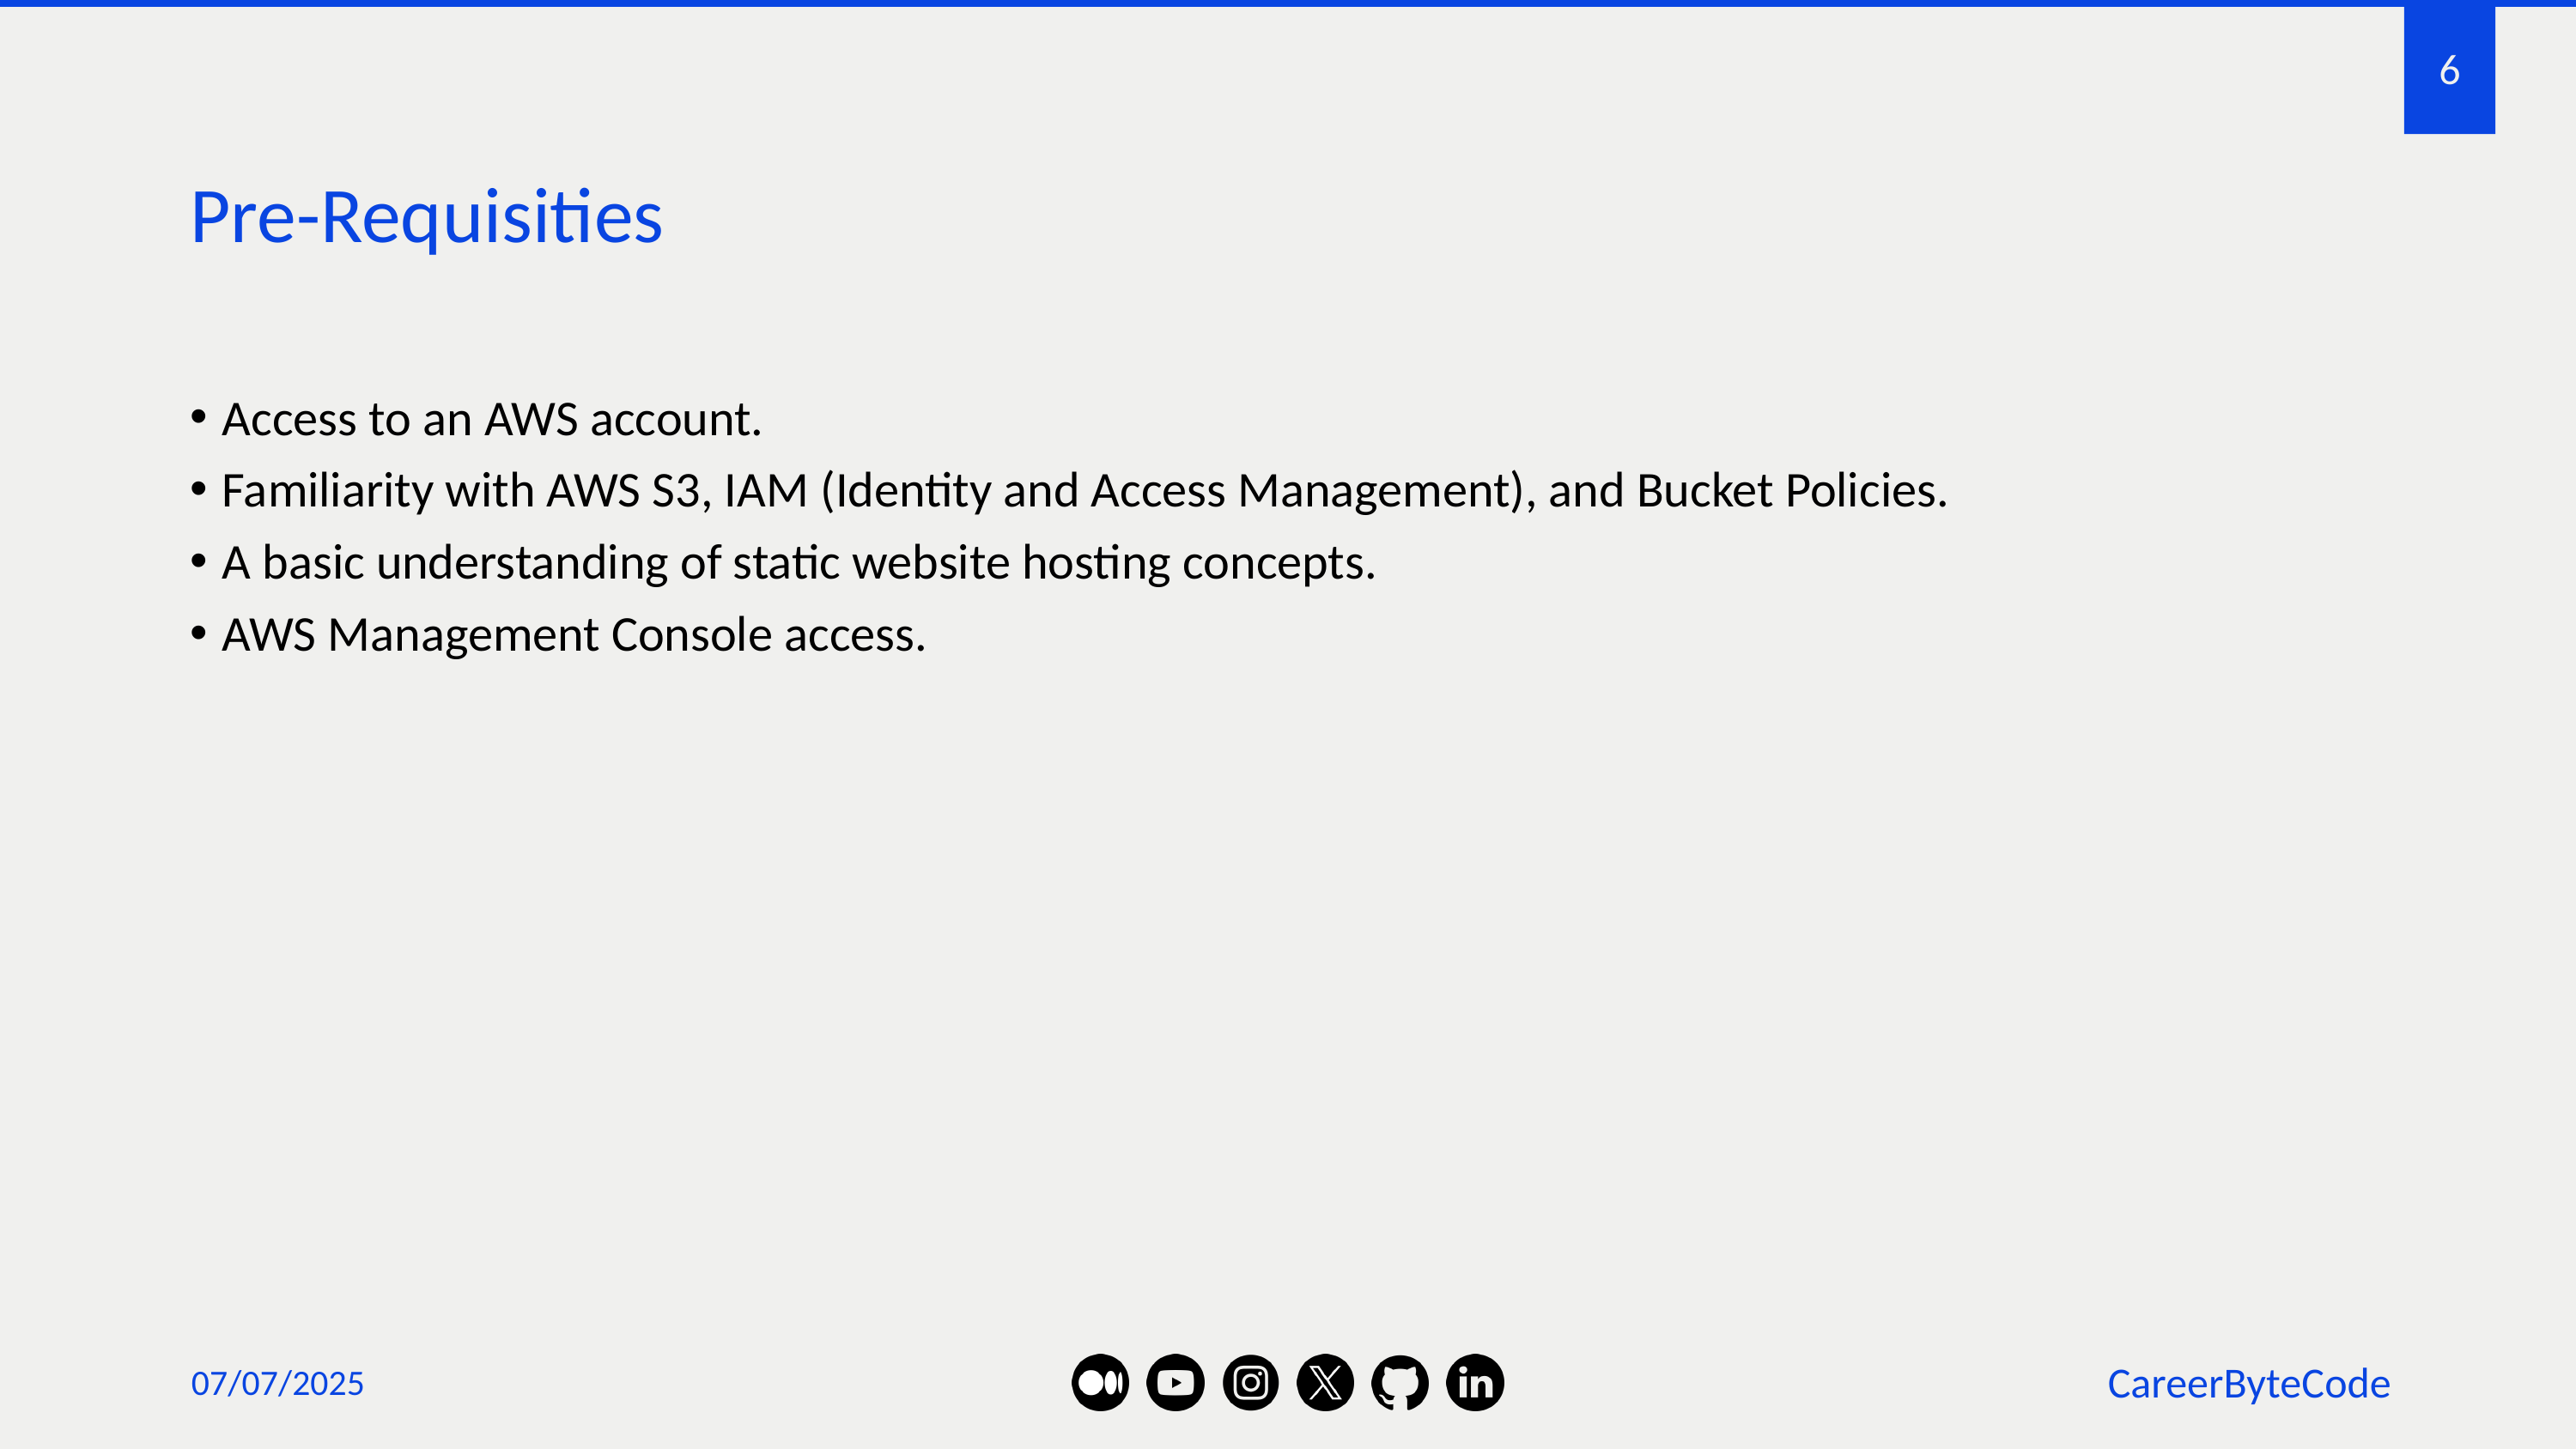

6
# Pre-Requisities
Access to an AWS account.
Familiarity with AWS S3, IAM (Identity and Access Management), and Bucket Policies.
A basic understanding of static website hosting concepts.
AWS Management Console access.

07/07/2025
CareerByteCode